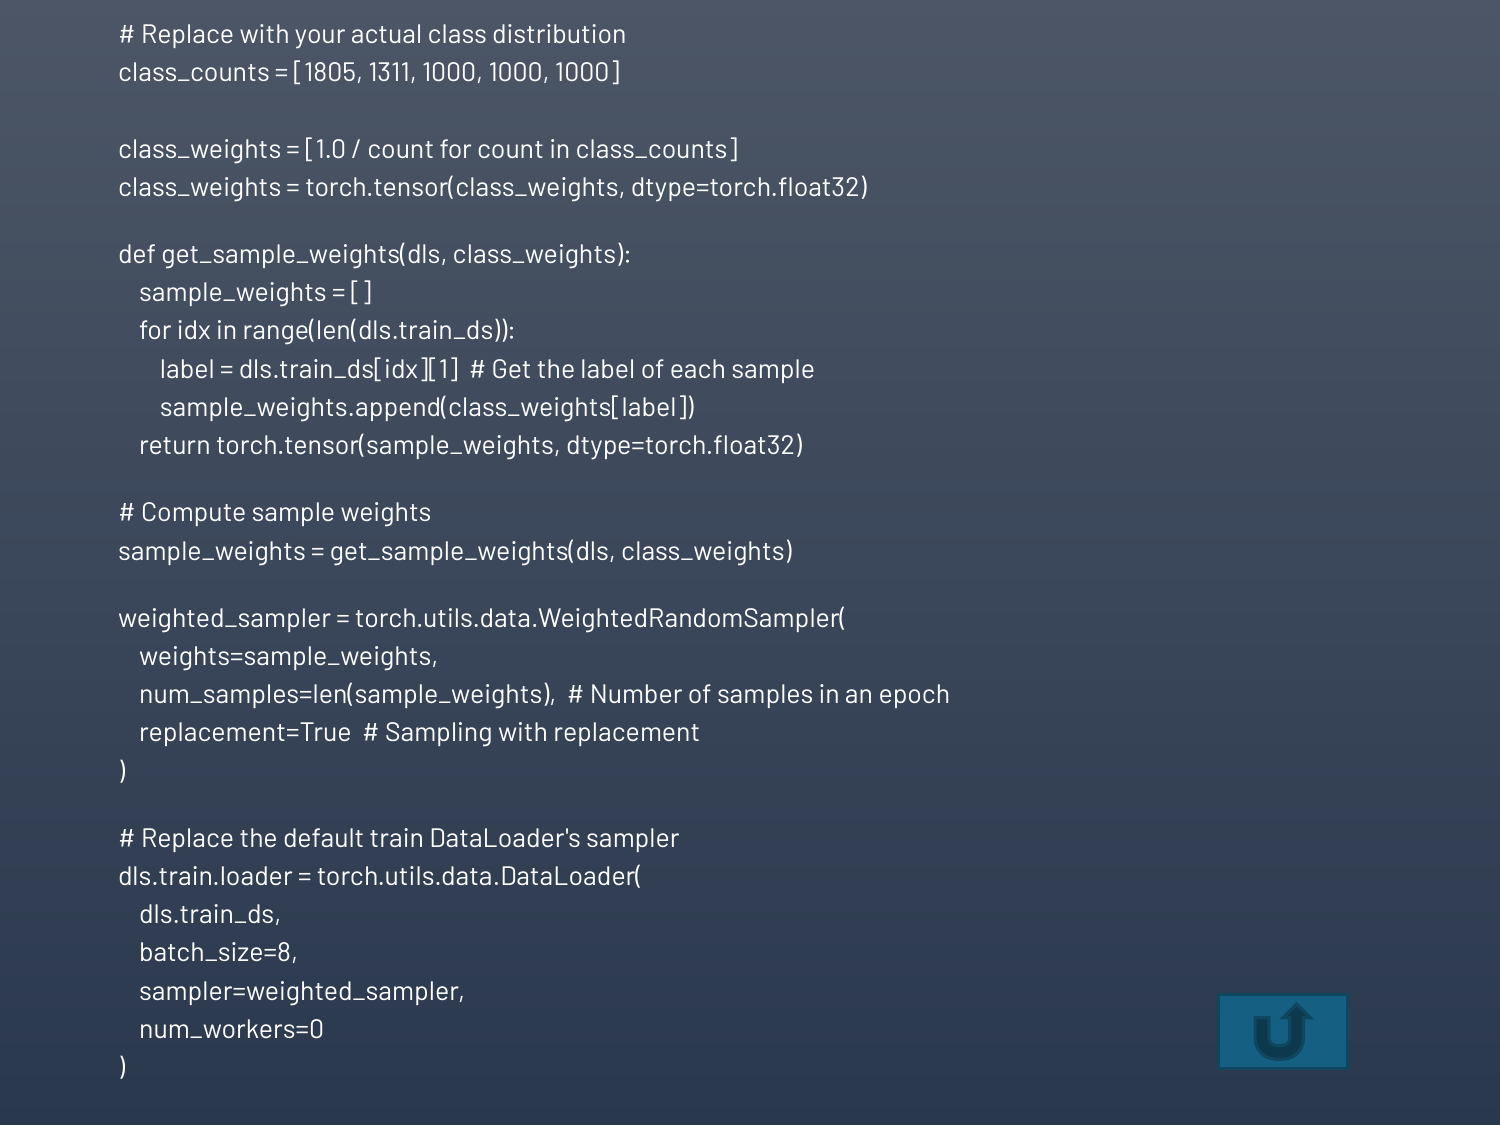

# Replace with your actual class distribution
class_counts = [1805, 1311, 1000, 1000, 1000]

class_weights = [1.0 / count for count in class_counts]
class_weights = torch.tensor(class_weights, dtype=torch.float32)
def get_sample_weights(dls, class_weights):
    sample_weights = []
    for idx in range(len(dls.train_ds)):
        label = dls.train_ds[idx][1]  # Get the label of each sample
        sample_weights.append(class_weights[label])
    return torch.tensor(sample_weights, dtype=torch.float32)
# Compute sample weights
sample_weights = get_sample_weights(dls, class_weights)
weighted_sampler = torch.utils.data.WeightedRandomSampler(
    weights=sample_weights,
    num_samples=len(sample_weights),  # Number of samples in an epoch
    replacement=True  # Sampling with replacement
)
# Replace the default train DataLoader's sampler
dls.train.loader = torch.utils.data.DataLoader(
    dls.train_ds,
    batch_size=8,
    sampler=weighted_sampler,
    num_workers=0
)